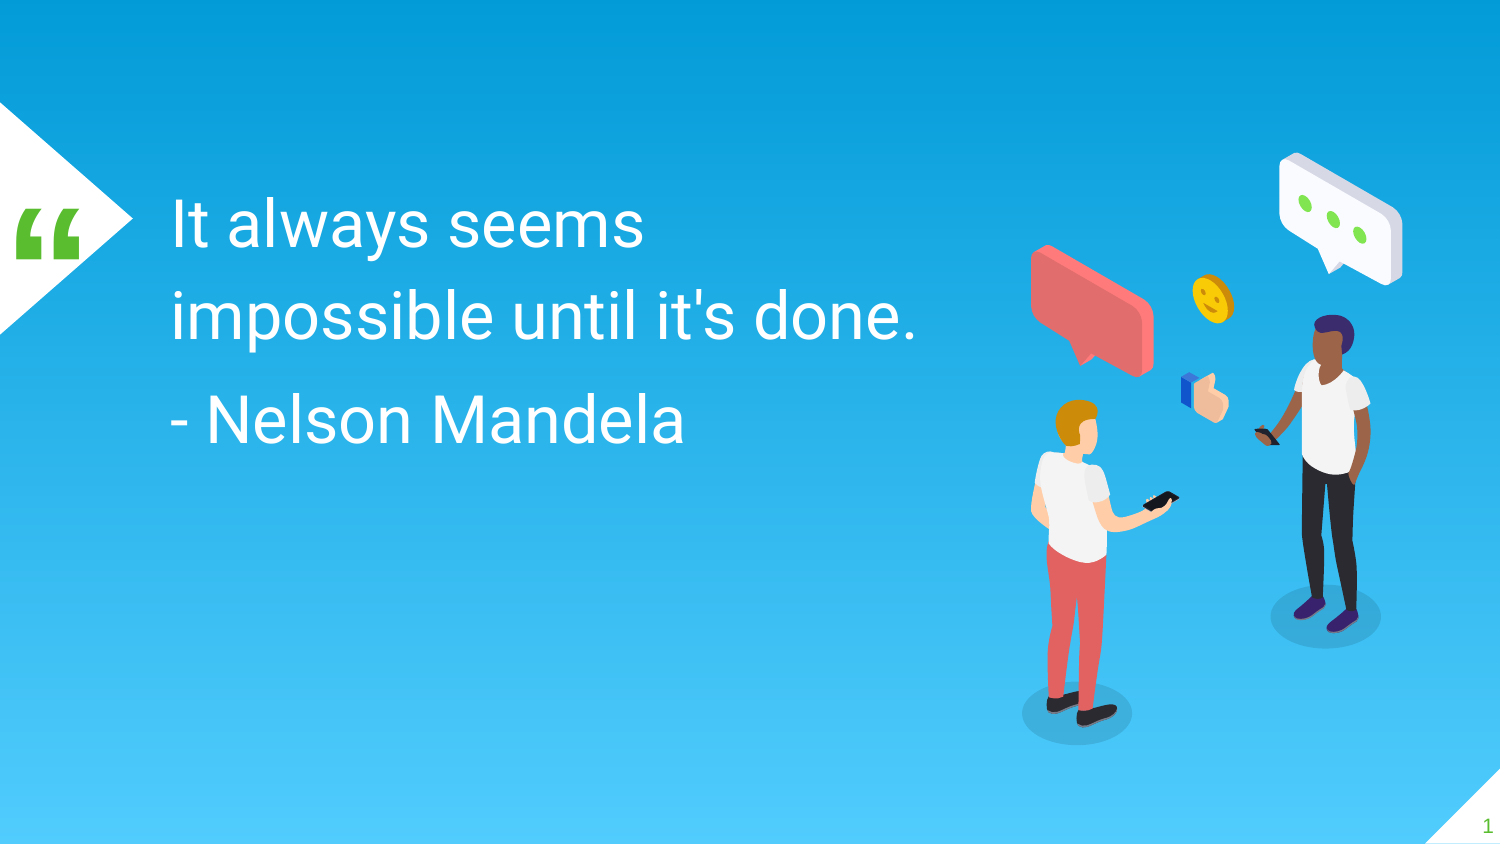

It always seems impossible until it's done.
- Nelson Mandela
1